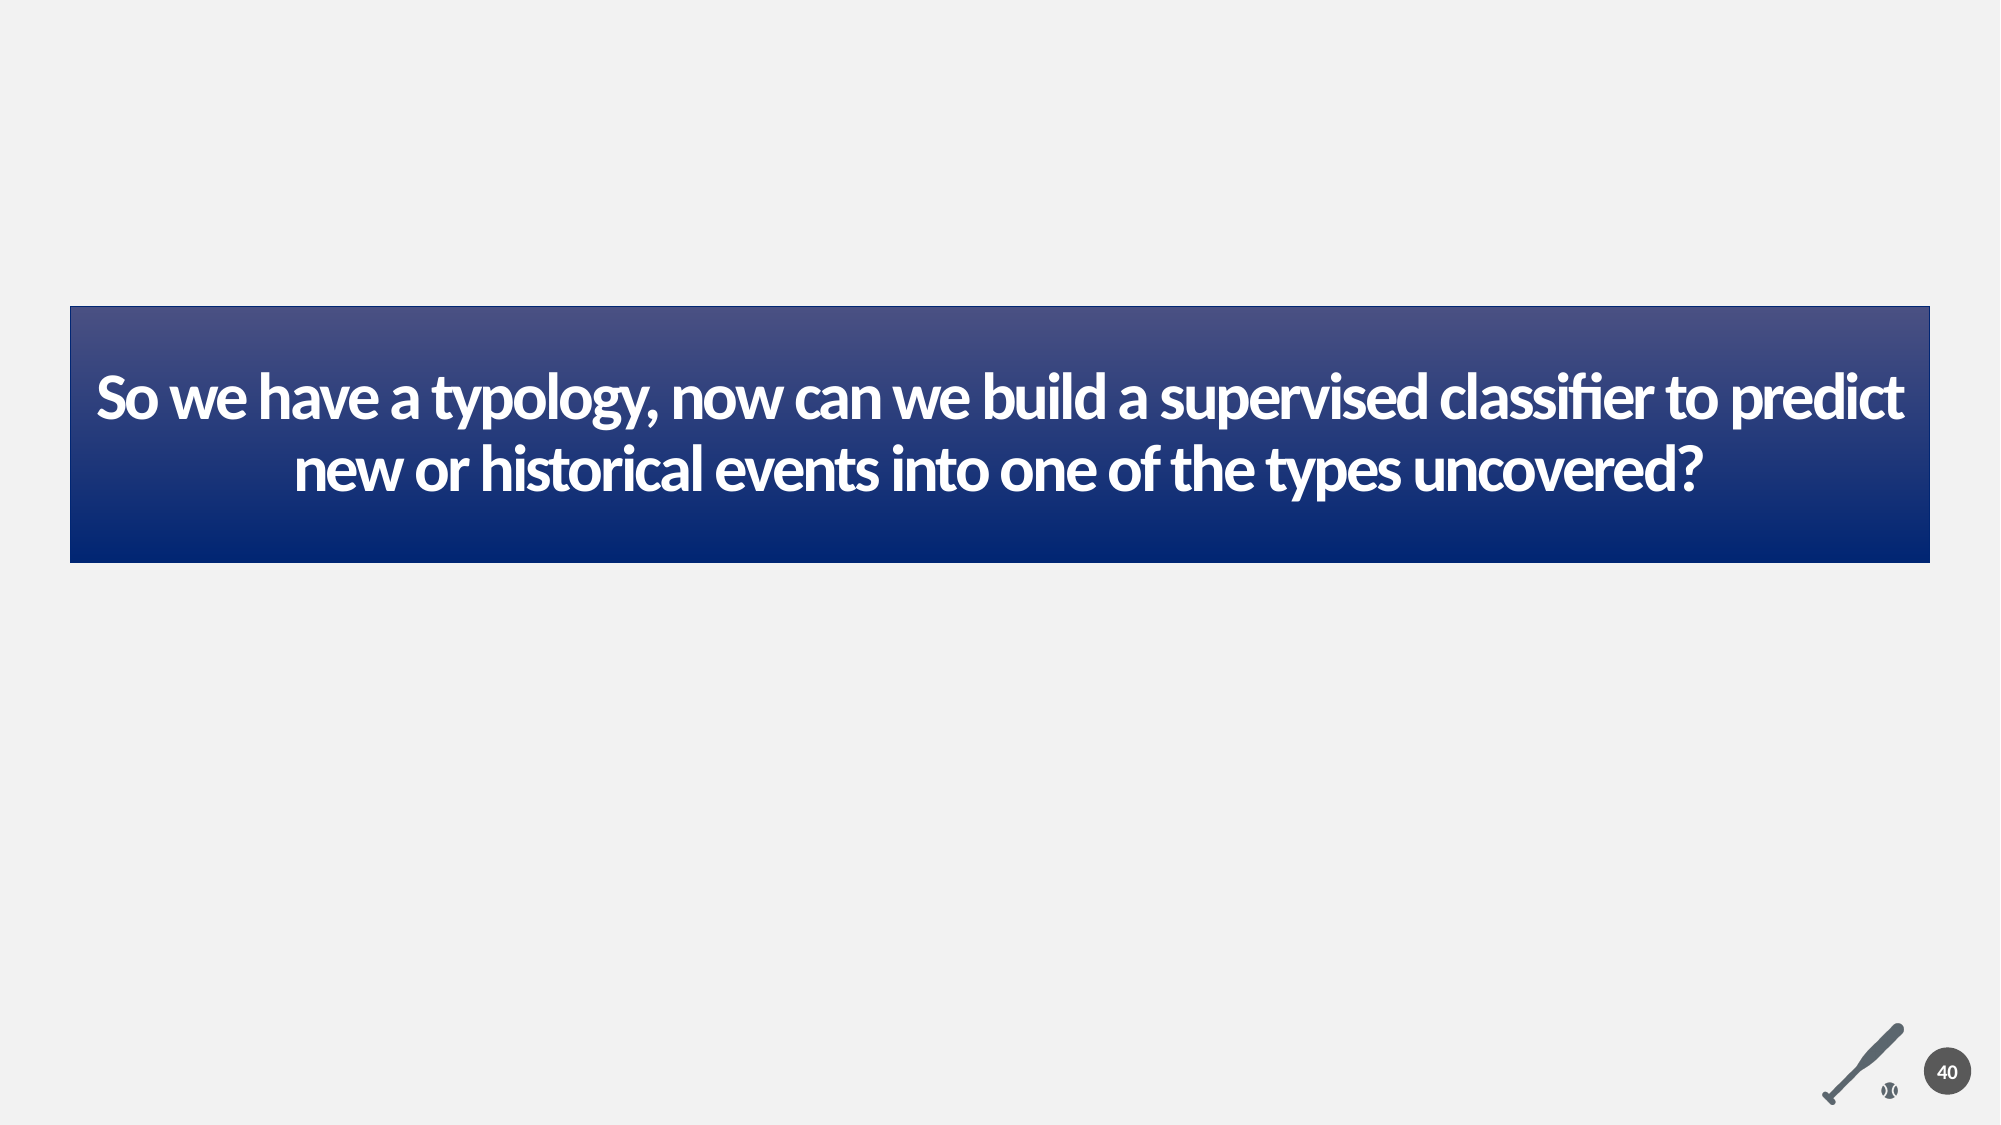

# So we have a typology, now can we build a supervised classifier to predict new or historical events into one of the types uncovered?
40